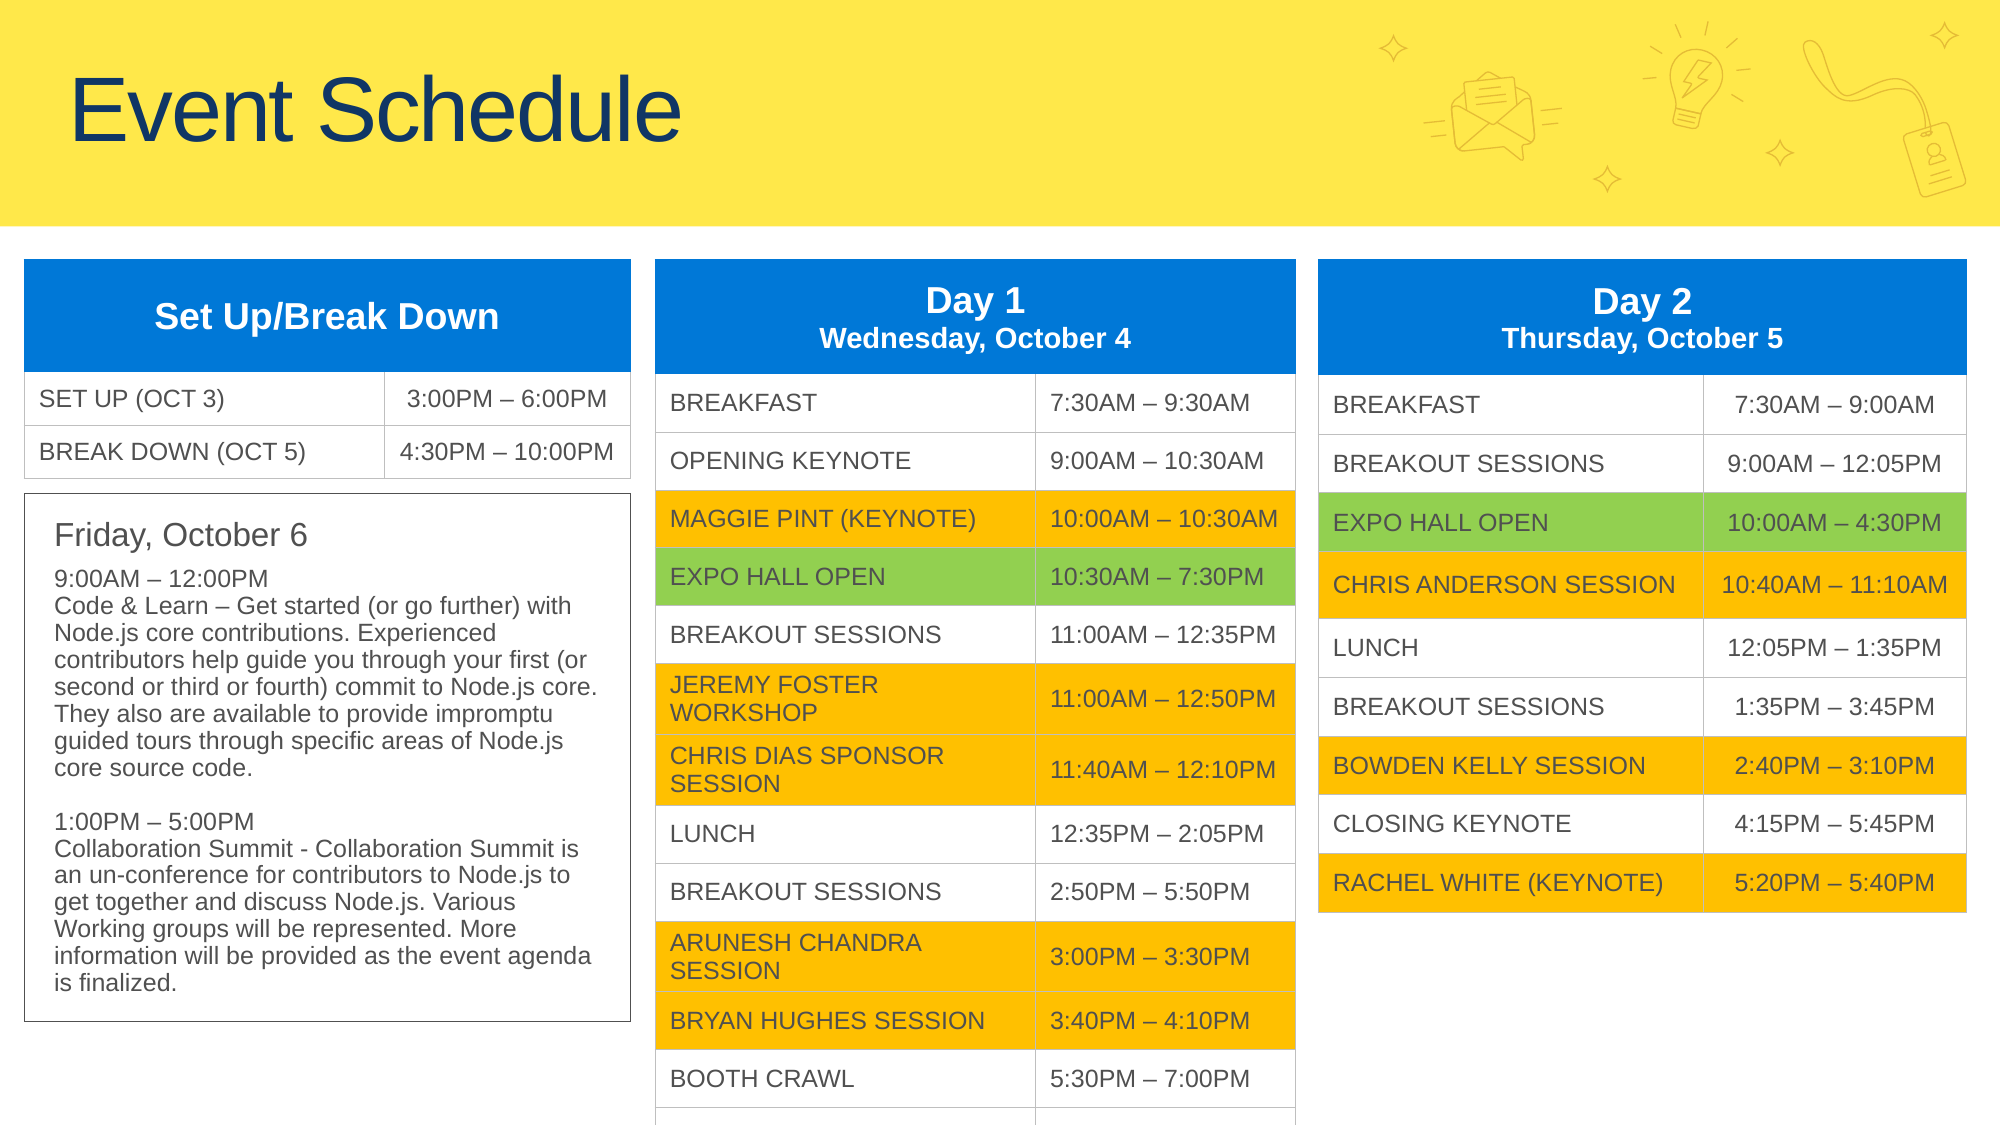

# Event Schedule
| Day 2 Thursday, October 5 |  |
| --- | --- |
| BREAKFAST | 7:30AM – 9:00AM |
| BREAKOUT SESSIONS | 9:00AM – 12:05PM |
| EXPO HALL OPEN | 10:00AM – 4:30PM |
| CHRIS ANDERSON SESSION | 10:40AM – 11:10AM |
| LUNCH | 12:05PM – 1:35PM |
| BREAKOUT SESSIONS | 1:35PM – 3:45PM |
| BOWDEN KELLY SESSION | 2:40PM – 3:10PM |
| CLOSING KEYNOTE | 4:15PM – 5:45PM |
| RACHEL WHITE (KEYNOTE) | 5:20PM – 5:40PM |
| Set Up/Break Down |  |
| --- | --- |
| SET UP (OCT 3) | 3:00PM – 6:00PM |
| BREAK DOWN (OCT 5) | 4:30PM – 10:00PM |
| Day 1 Wednesday, October 4 |  |
| --- | --- |
| BREAKFAST | 7:30AM – 9:30AM |
| OPENING KEYNOTE | 9:00AM – 10:30AM |
| MAGGIE PINT (KEYNOTE) | 10:00AM – 10:30AM |
| EXPO HALL OPEN | 10:30AM – 7:30PM |
| BREAKOUT SESSIONS | 11:00AM – 12:35PM |
| JEREMY FOSTER WORKSHOP | 11:00AM – 12:50PM |
| CHRIS DIAS SPONSOR SESSION | 11:40AM – 12:10PM |
| LUNCH | 12:35PM – 2:05PM |
| BREAKOUT SESSIONS | 2:50PM – 5:50PM |
| ARUNESH CHANDRA SESSION | 3:00PM – 3:30PM |
| BRYAN HUGHES SESSION | 3:40PM – 4:10PM |
| BOOTH CRAWL | 5:30PM – 7:00PM |
| OFFISITE EVENING EVENT | 7:15PM – 10:00PM |
Friday, October 6
9:00AM – 12:00PM
Code & Learn – Get started (or go further) with Node.js core contributions. Experienced contributors help guide you through your first (or second or third or fourth) commit to Node.js core. They also are available to provide impromptu guided tours through specific areas of Node.js core source code.

1:00PM – 5:00PM
Collaboration Summit - Collaboration Summit is an un-conference for contributors to Node.js to get together and discuss Node.js. Various Working groups will be represented. More information will be provided as the event agenda is finalized.